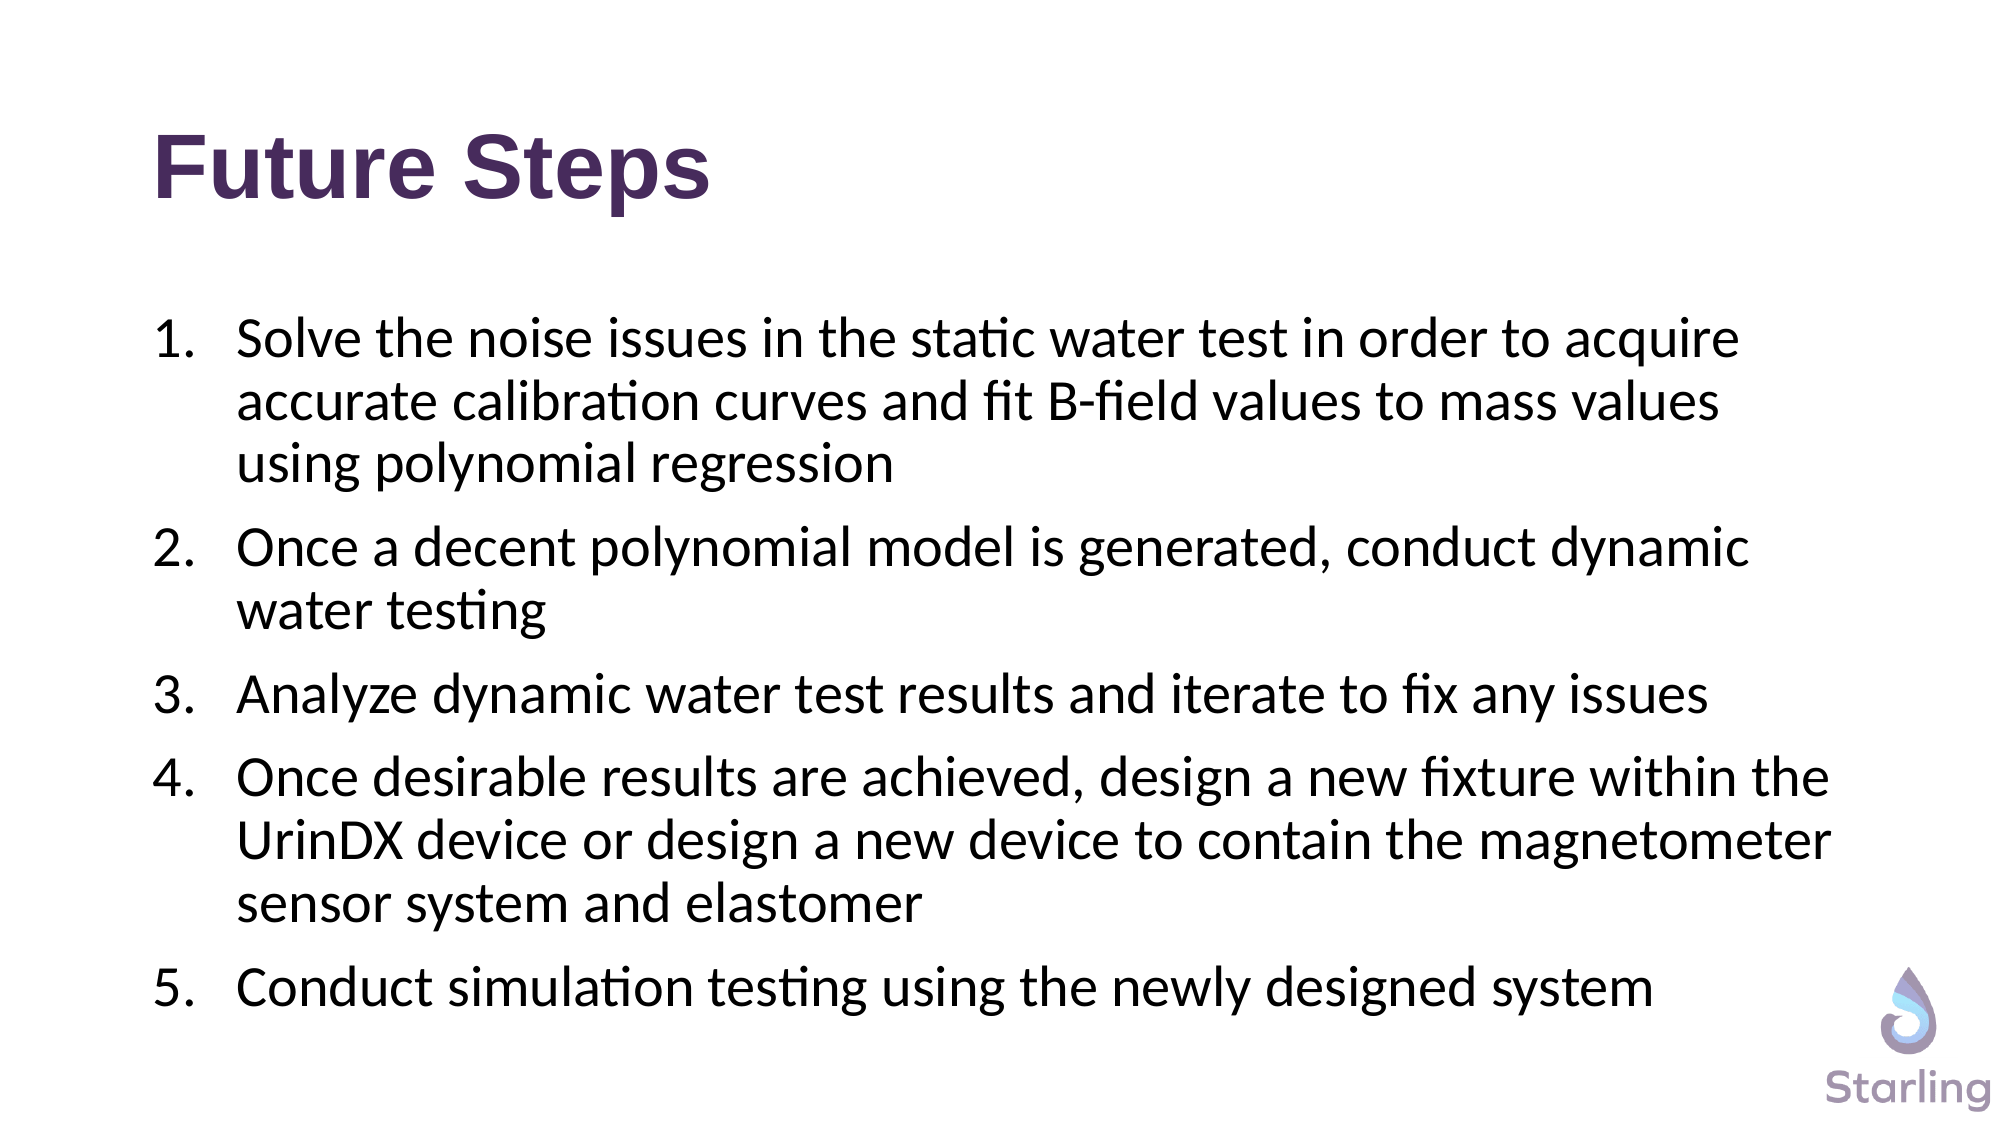

# Future Steps
Solve the noise issues in the static water test in order to acquire accurate calibration curves and fit B-field values to mass values using polynomial regression
Once a decent polynomial model is generated, conduct dynamic water testing
Analyze dynamic water test results and iterate to fix any issues
Once desirable results are achieved, design a new fixture within the UrinDX device or design a new device to contain the magnetometer sensor system and elastomer
Conduct simulation testing using the newly designed system